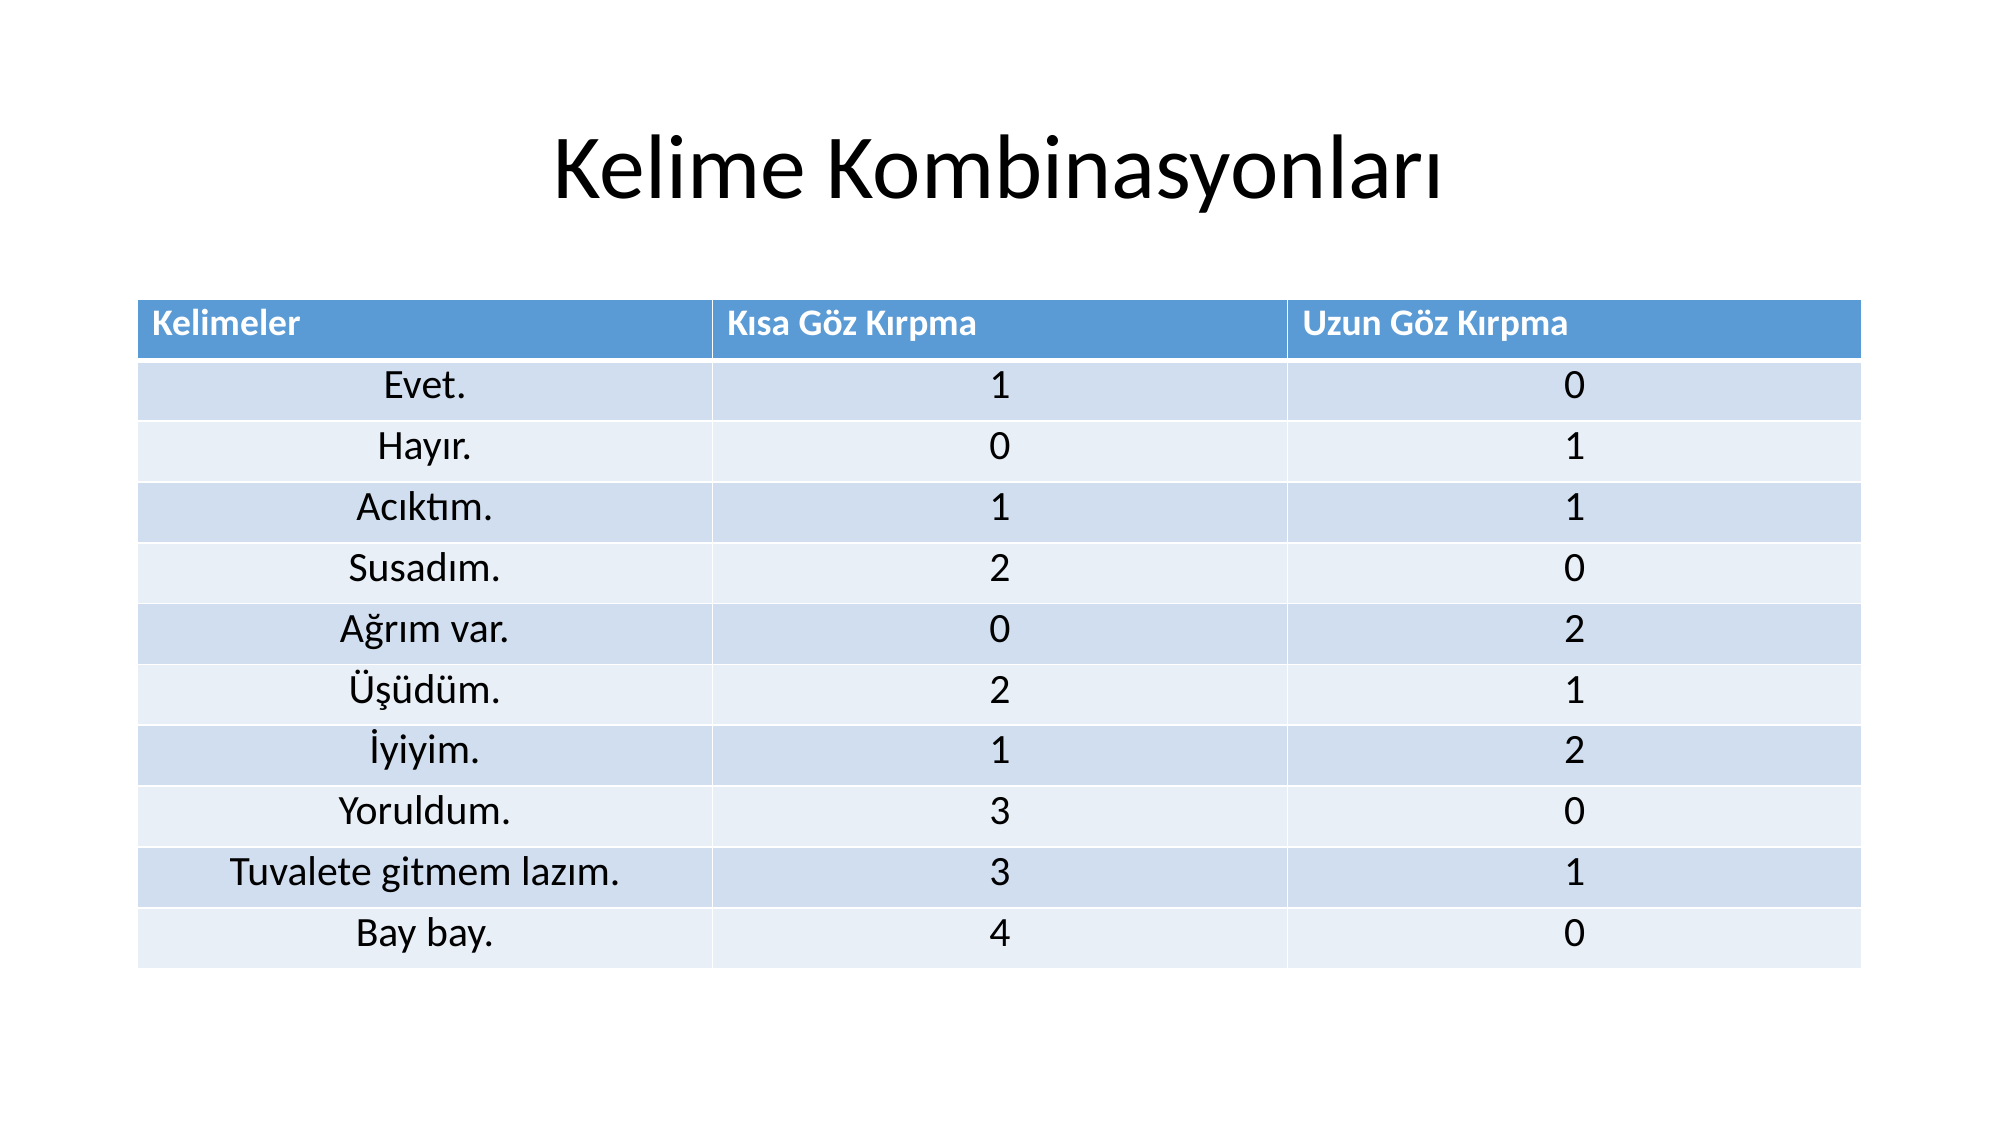

# Kelime Kombinasyonları
| Kelimeler | Kısa Göz Kırpma | Uzun Göz Kırpma |
| --- | --- | --- |
| Evet. | 1 | 0 |
| Hayır. | 0 | 1 |
| Acıktım. | 1 | 1 |
| Susadım. | 2 | 0 |
| Ağrım var. | 0 | 2 |
| Üşüdüm. | 2 | 1 |
| İyiyim. | 1 | 2 |
| Yoruldum. | 3 | 0 |
| Tuvalete gitmem lazım. | 3 | 1 |
| Bay bay. | 4 | 0 |